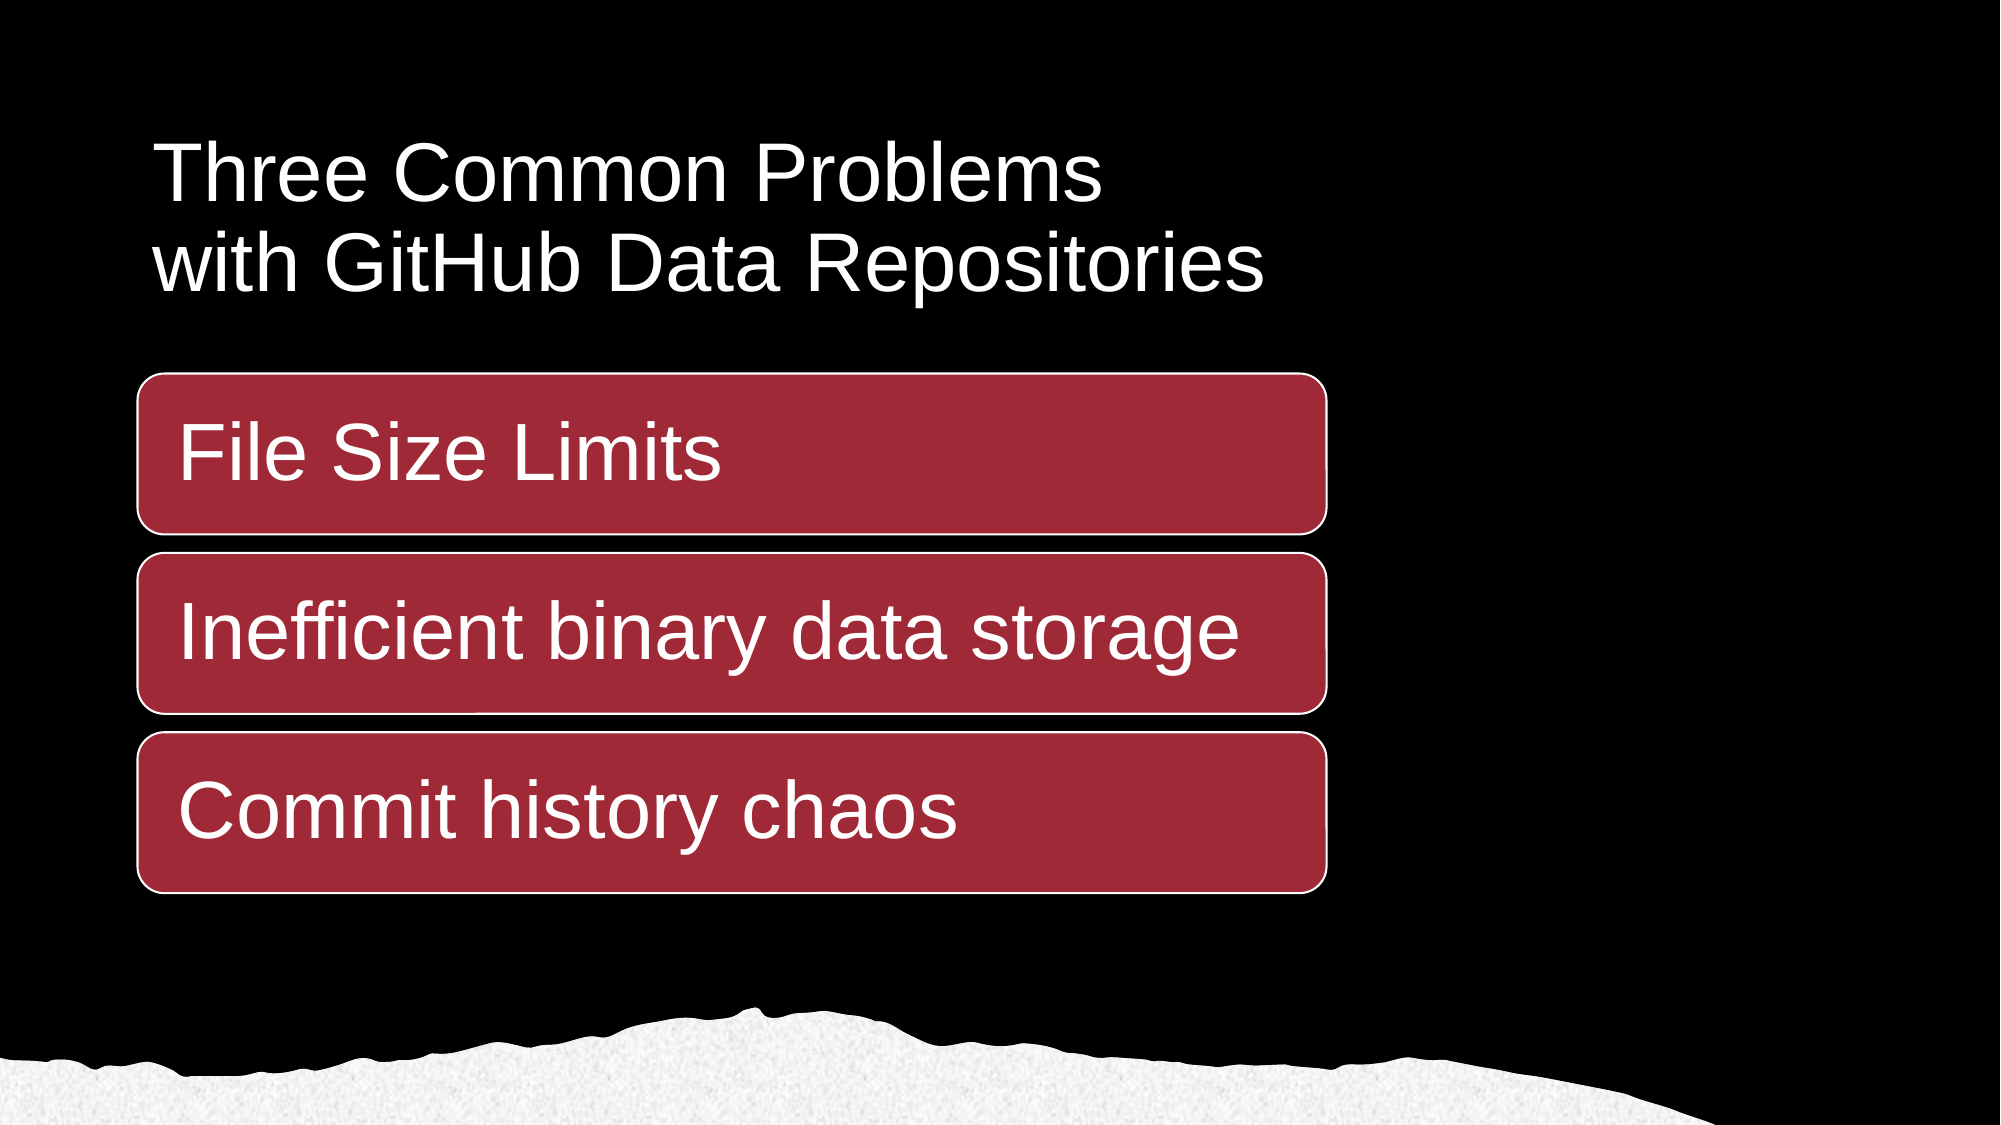

# Three Common Problems with GitHub Data Repositories
File Size Limits
Inefficient binary data storage
Commit history chaos